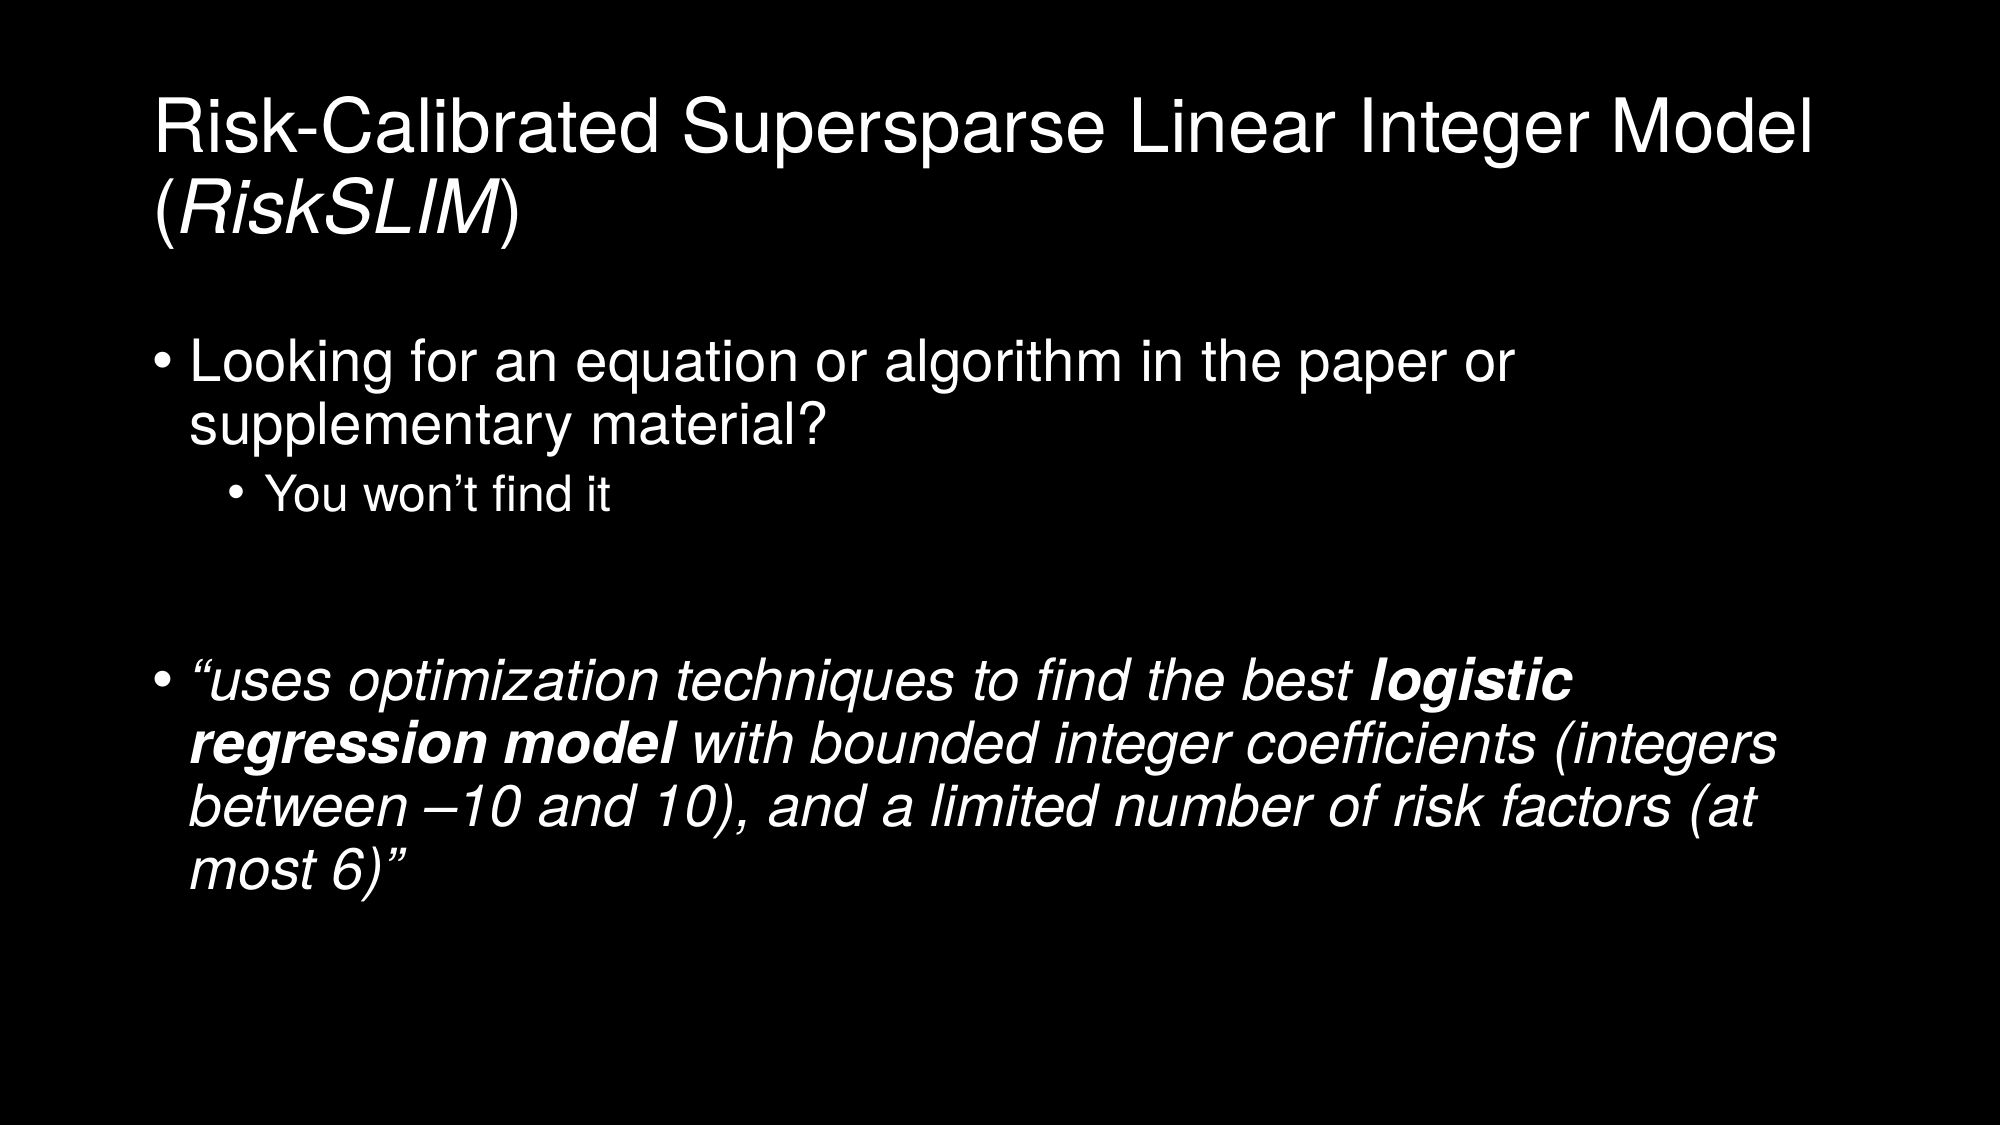

# Risk-Calibrated Supersparse Linear Integer Model (RiskSLIM)
Looking for an equation or algorithm in the paper or supplementary material?
You won’t find it
“uses optimization techniques to find the best logistic regression model with bounded integer coefficients (integers between –10 and 10), and a limited number of risk factors (at most 6)”